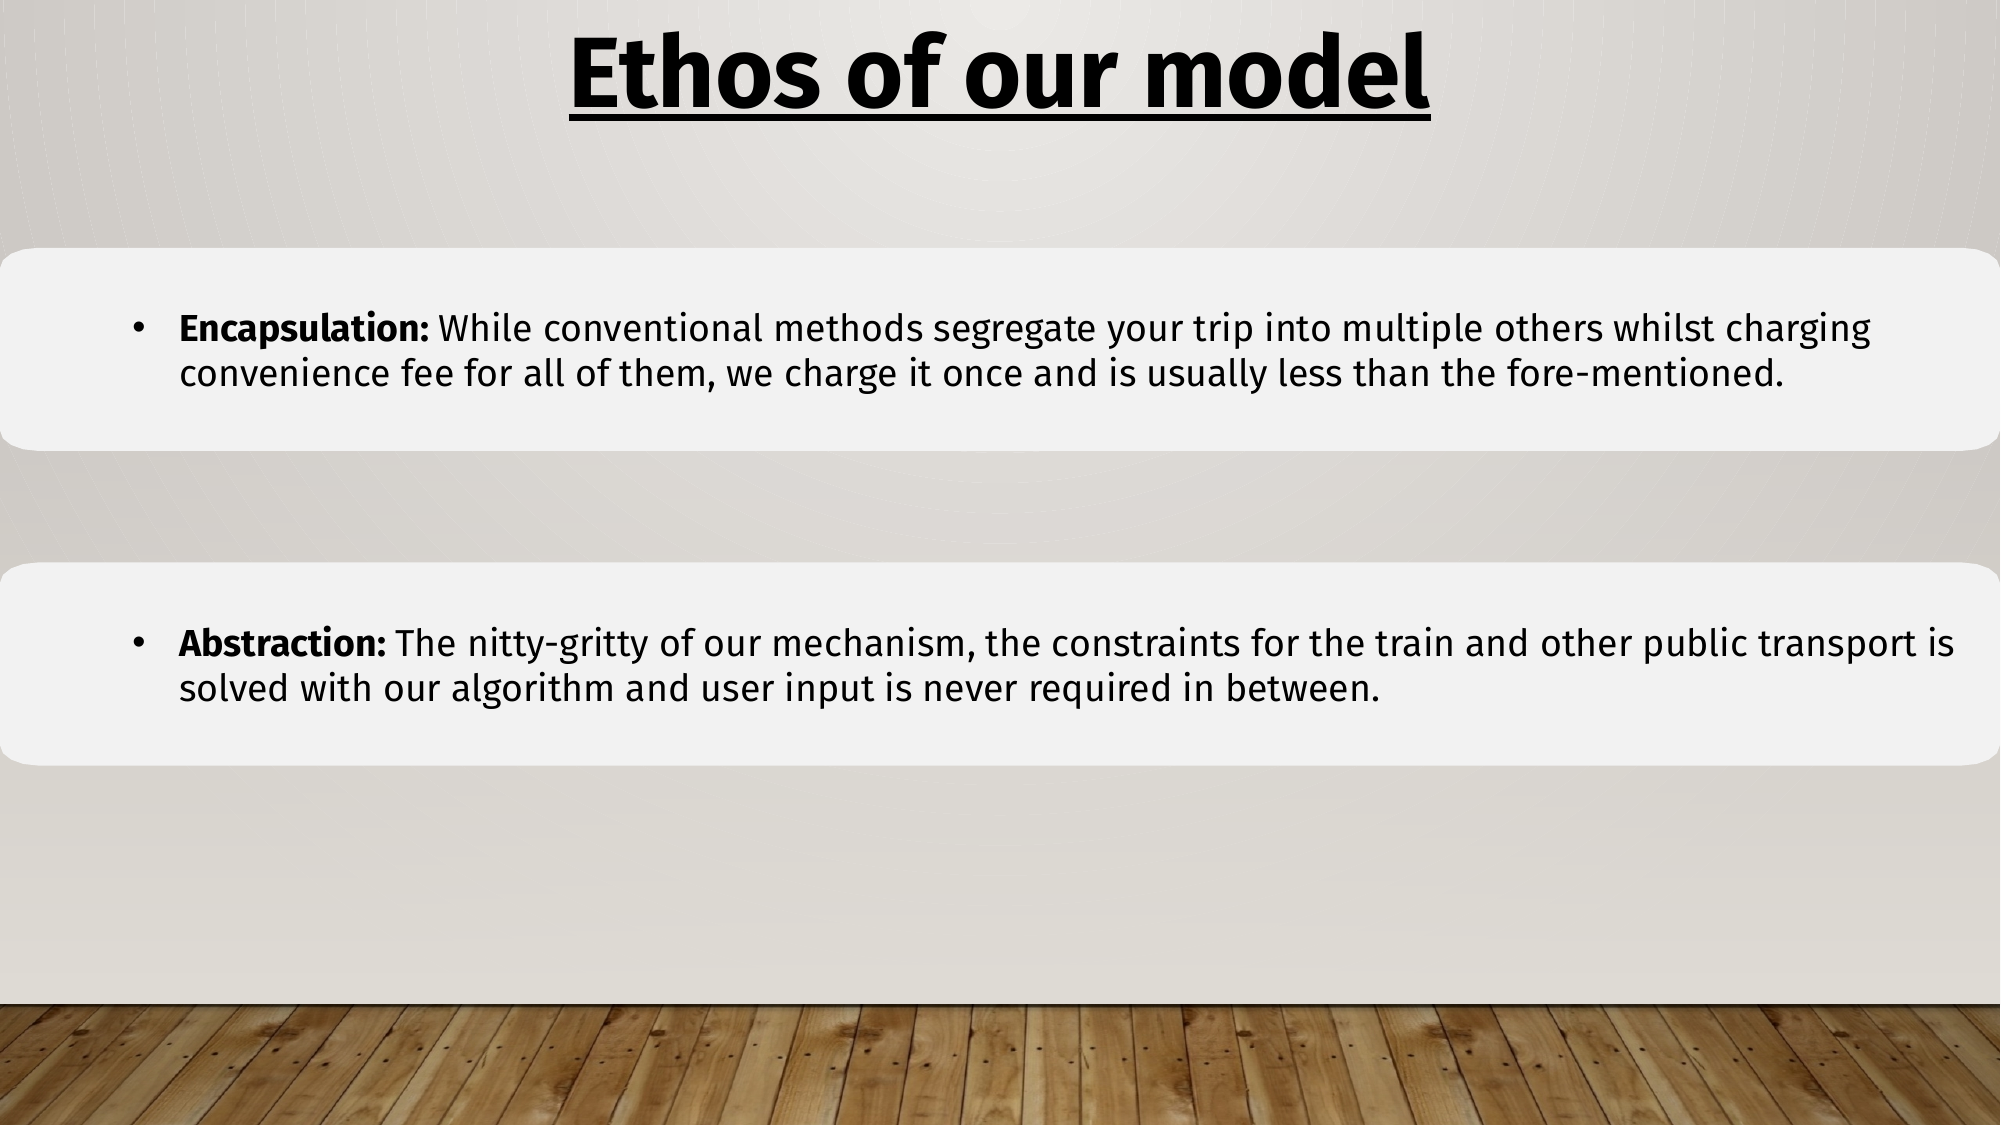

Ethos of our model
Encapsulation: While conventional methods segregate your trip into multiple others whilst charging convenience fee for all of them, we charge it once and is usually less than the fore-mentioned.
Abstraction: The nitty-gritty of our mechanism, the constraints for the train and other public transport is solved with our algorithm and user input is never required in between.